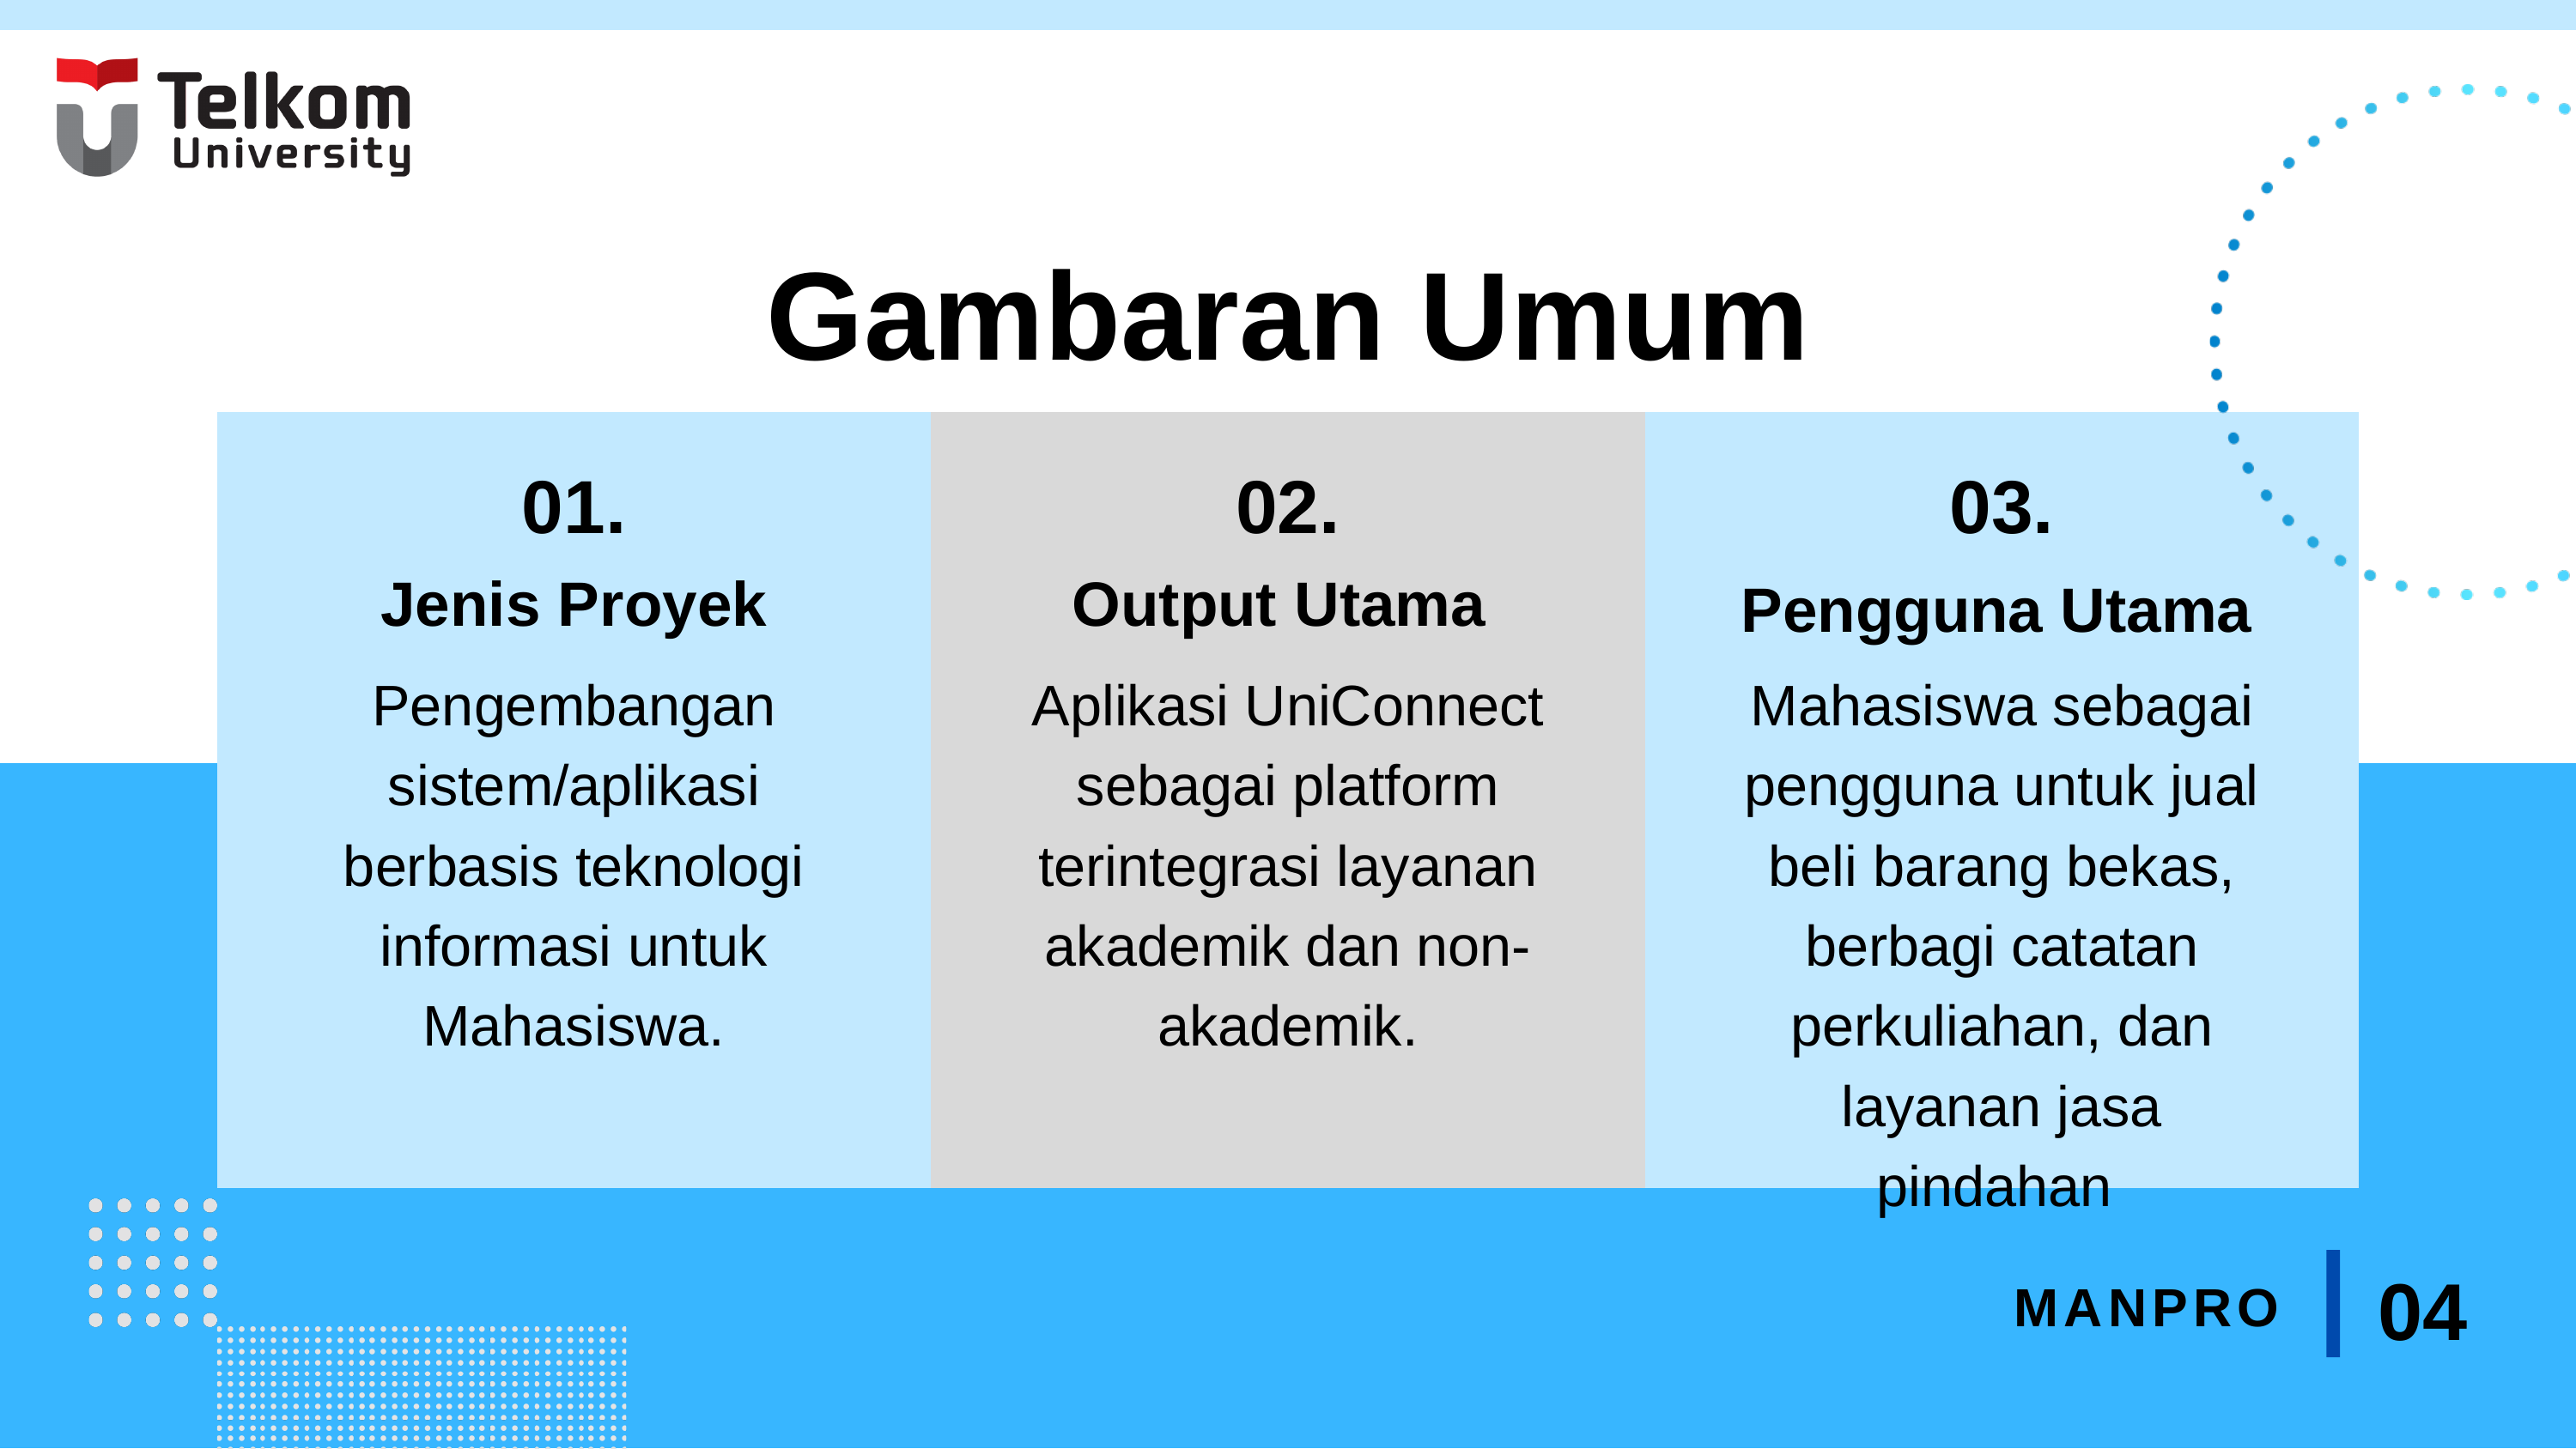

Gambaran Umum

01.
02.
03.
Jenis Proyek
Output Utama
Pengguna Utama
Pengembangan sistem/aplikasi berbasis teknologi informasi untuk Mahasiswa.
Aplikasi UniConnect sebagai platform terintegrasi layanan akademik dan non-akademik.
Mahasiswa sebagai pengguna untuk jual beli barang bekas, berbagi catatan perkuliahan, dan layanan jasa pindahan

04

MANPRO